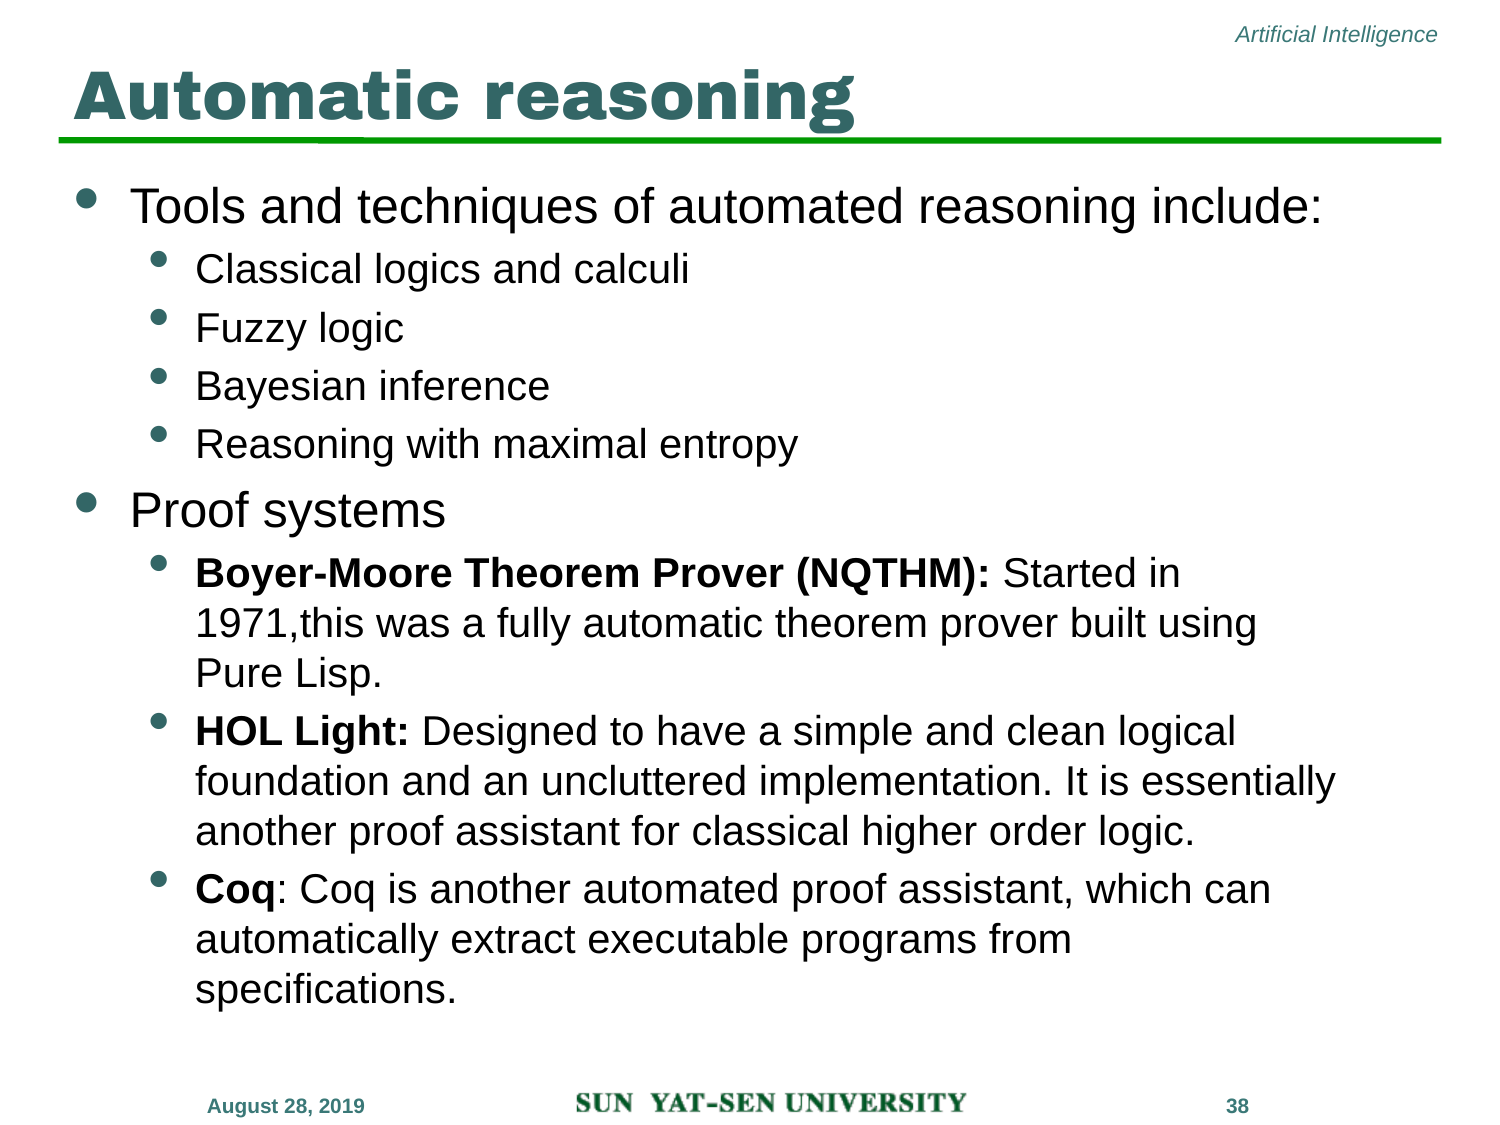

# Automatic reasoning
Tools and techniques of automated reasoning include:
Classical logics and calculi
Fuzzy logic
Bayesian inference
Reasoning with maximal entropy
Proof systems
Boyer-Moore Theorem Prover (NQTHM): Started in 1971,this was a fully automatic theorem prover built using Pure Lisp.
HOL Light: Designed to have a simple and clean logical foundation and an uncluttered implementation. It is essentially another proof assistant for classical higher order logic.
Coq: Coq is another automated proof assistant, which can automatically extract executable programs from specifications.